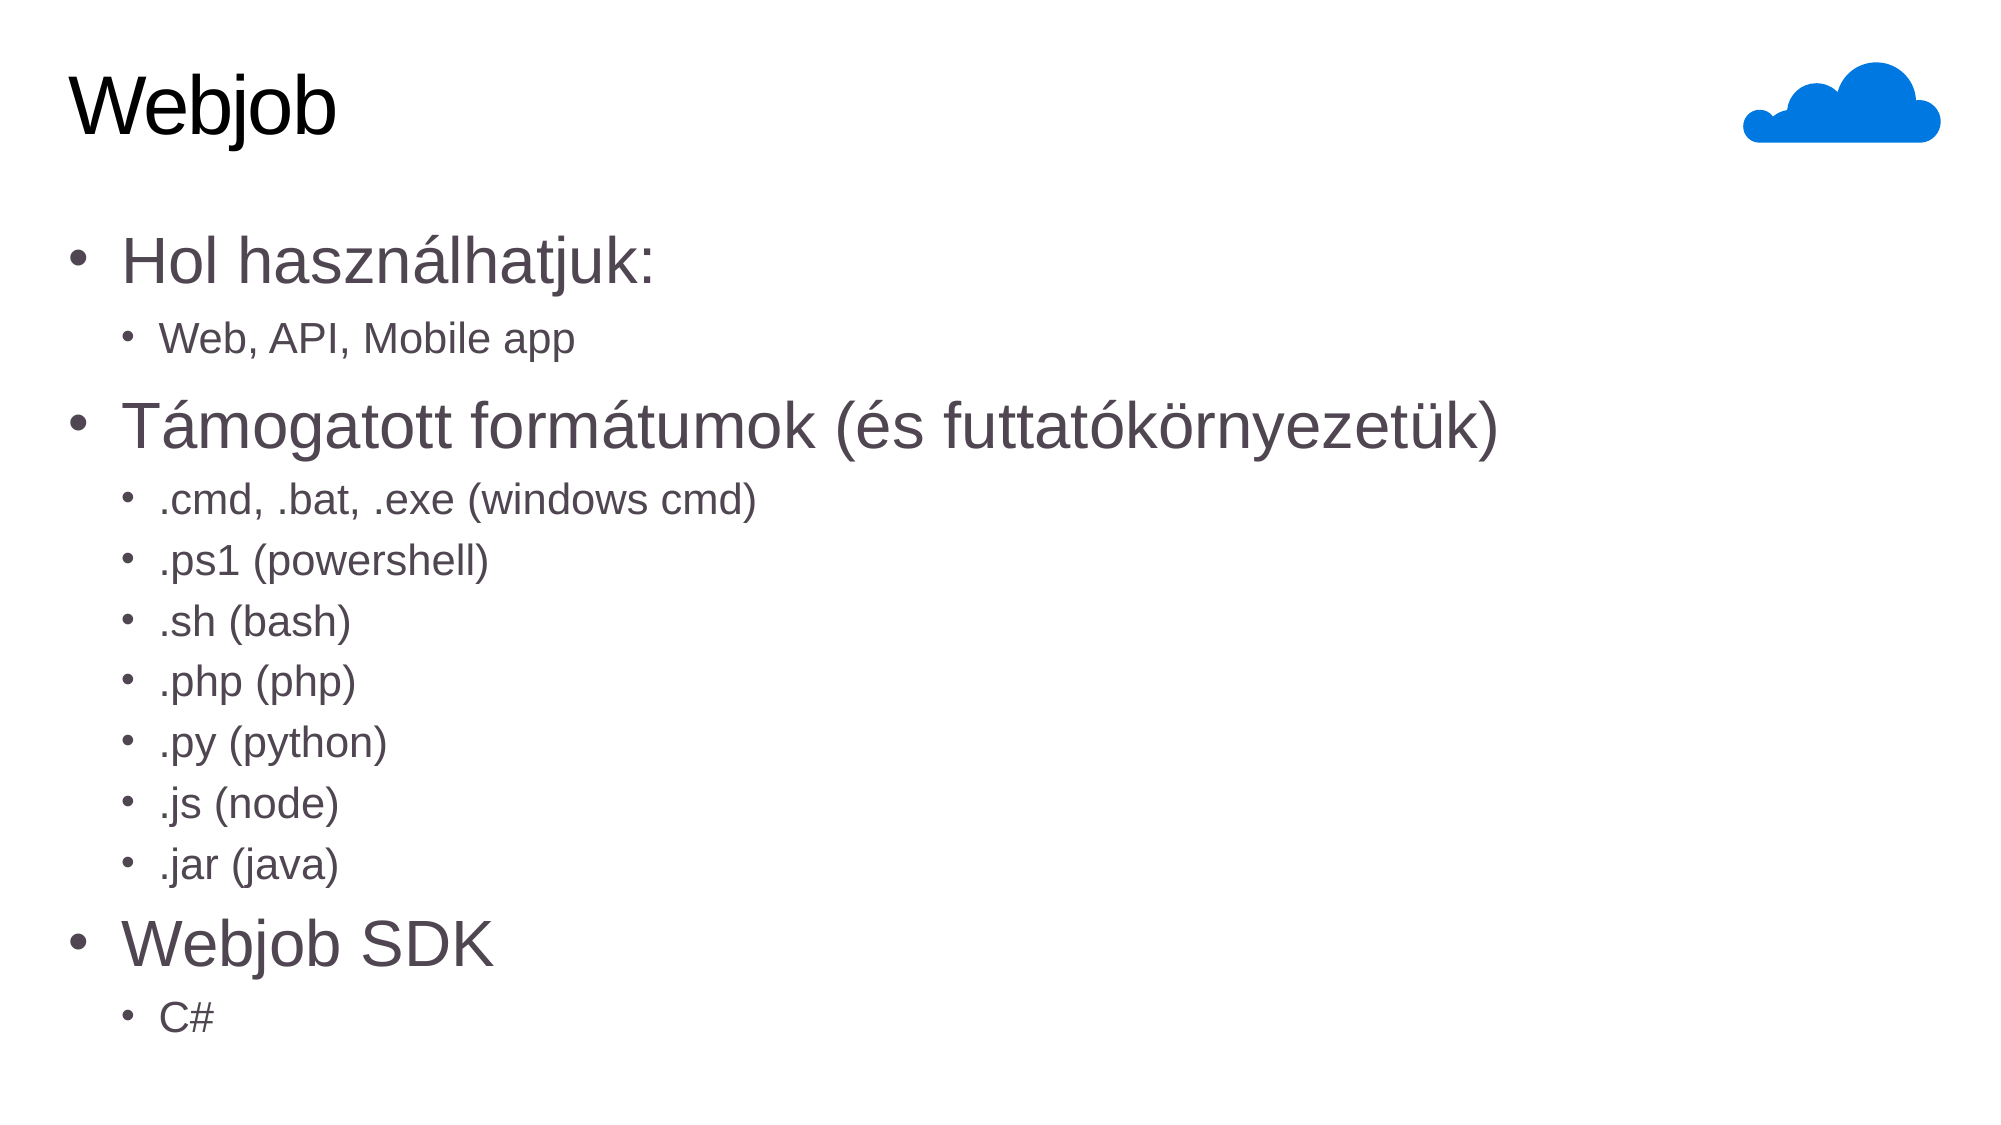

# Webjob
Hol használhatjuk:
Web, API, Mobile app
Támogatott formátumok (és futtatókörnyezetük)
.cmd, .bat, .exe (windows cmd)
.ps1 (powershell)
.sh (bash)
.php (php)
.py (python)
.js (node)
.jar (java)
Webjob SDK
C#